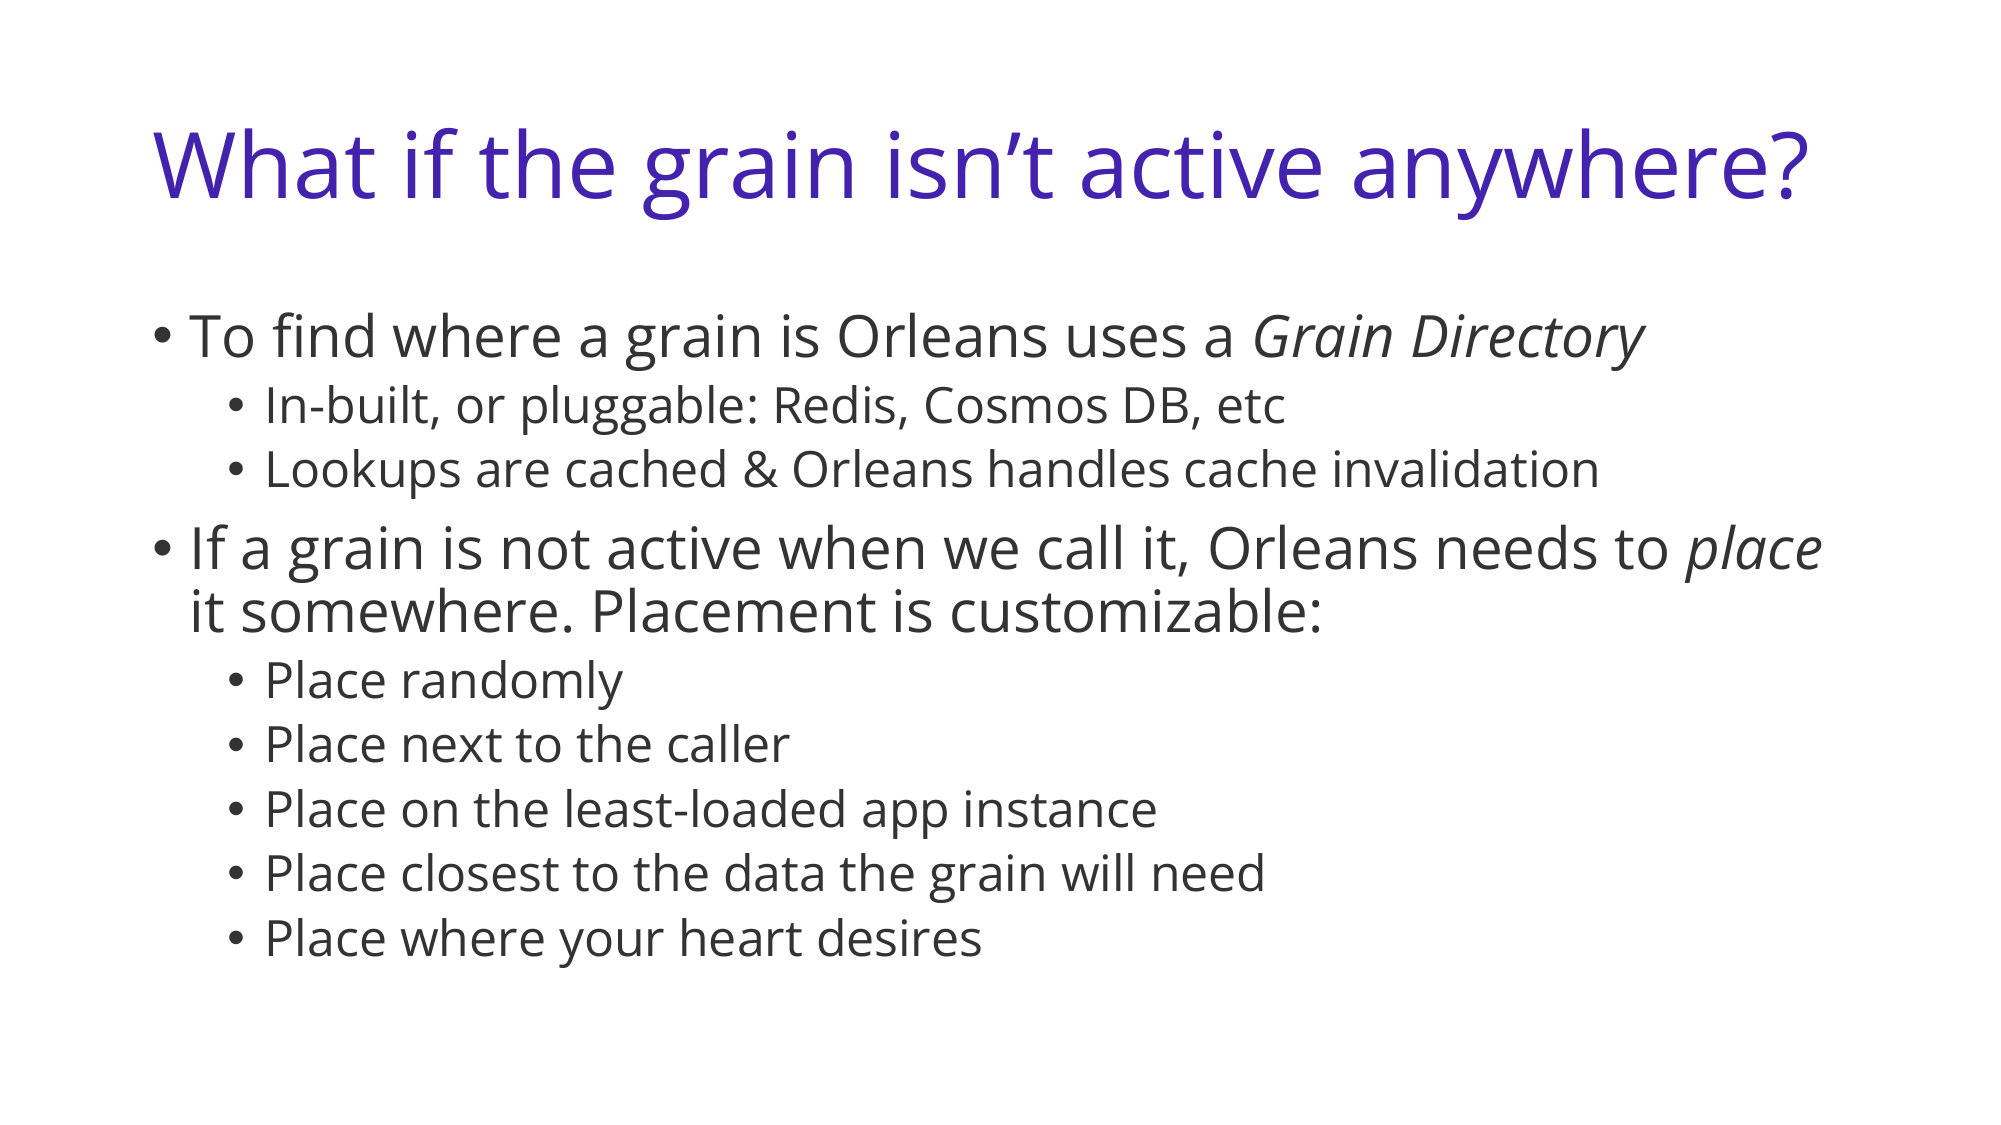

# What if the grain isn’t active anywhere?
To find where a grain is Orleans uses a Grain Directory
In-built, or pluggable: Redis, Cosmos DB, etc
Lookups are cached & Orleans handles cache invalidation
If a grain is not active when we call it, Orleans needs to place it somewhere. Placement is customizable:
Place randomly
Place next to the caller
Place on the least-loaded app instance
Place closest to the data the grain will need
Place where your heart desires